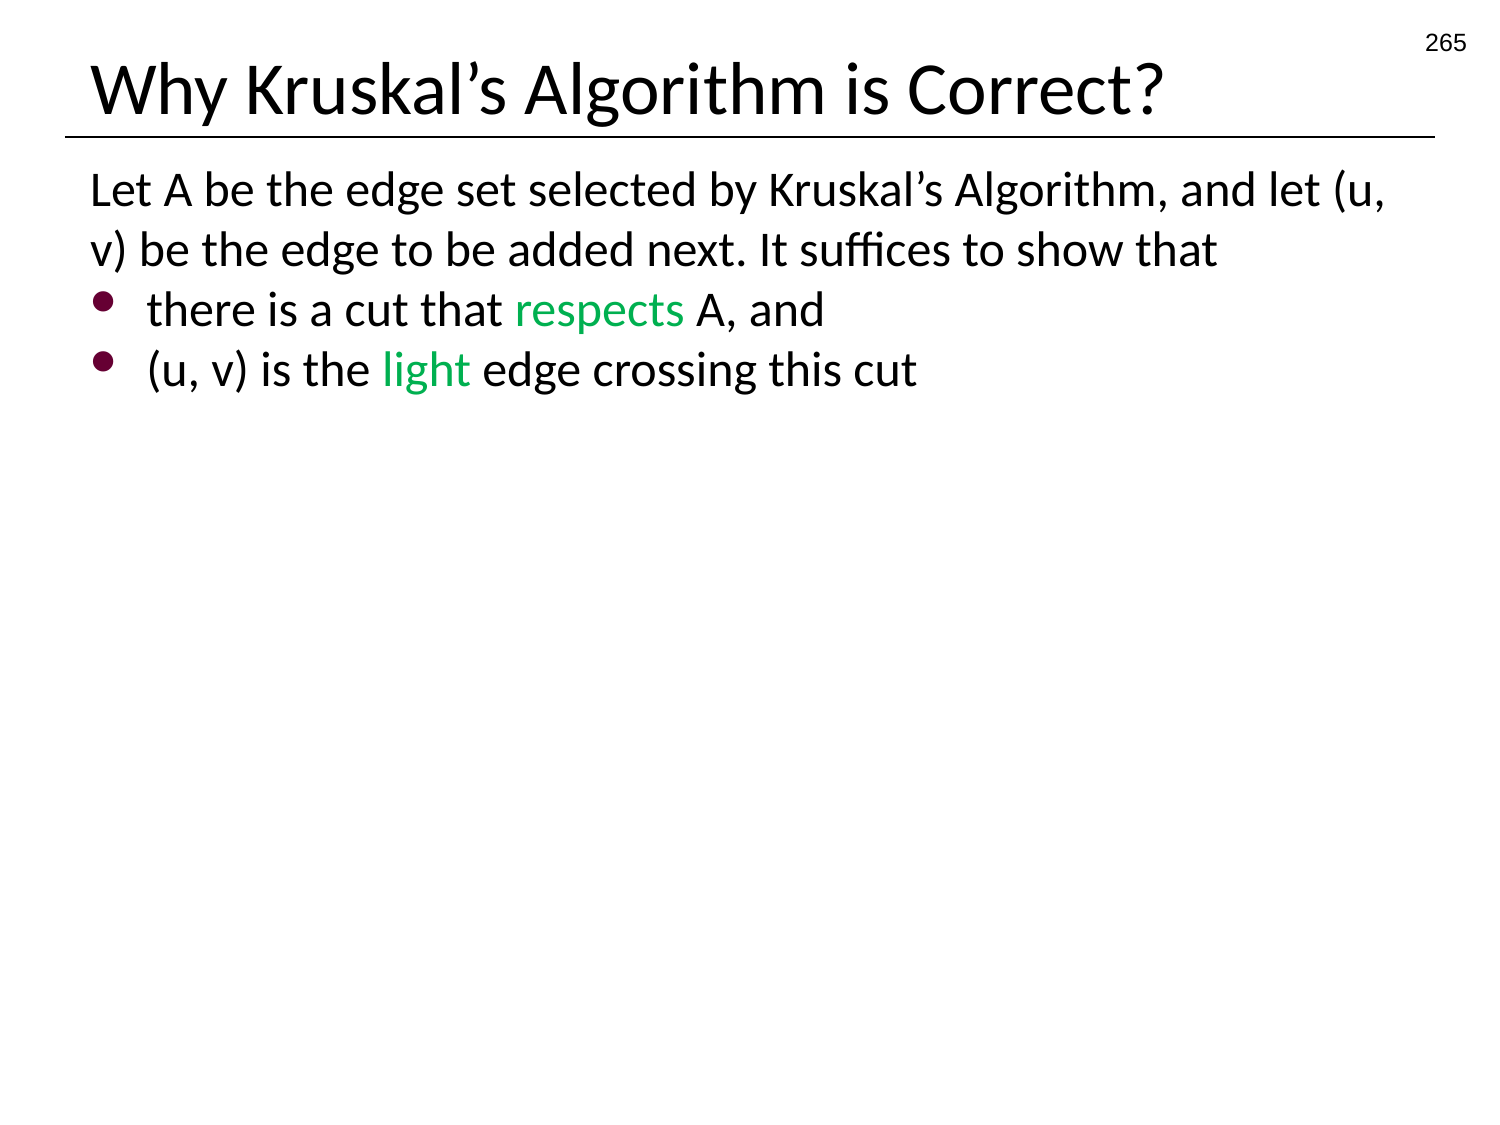

265
# Why Kruskal’s Algorithm is Correct?
Let A be the edge set selected by Kruskal’s Algorithm, and let (u, v) be the edge to be added next. It suffices to show that
there is a cut that respects A, and
(u, v) is the light edge crossing this cut